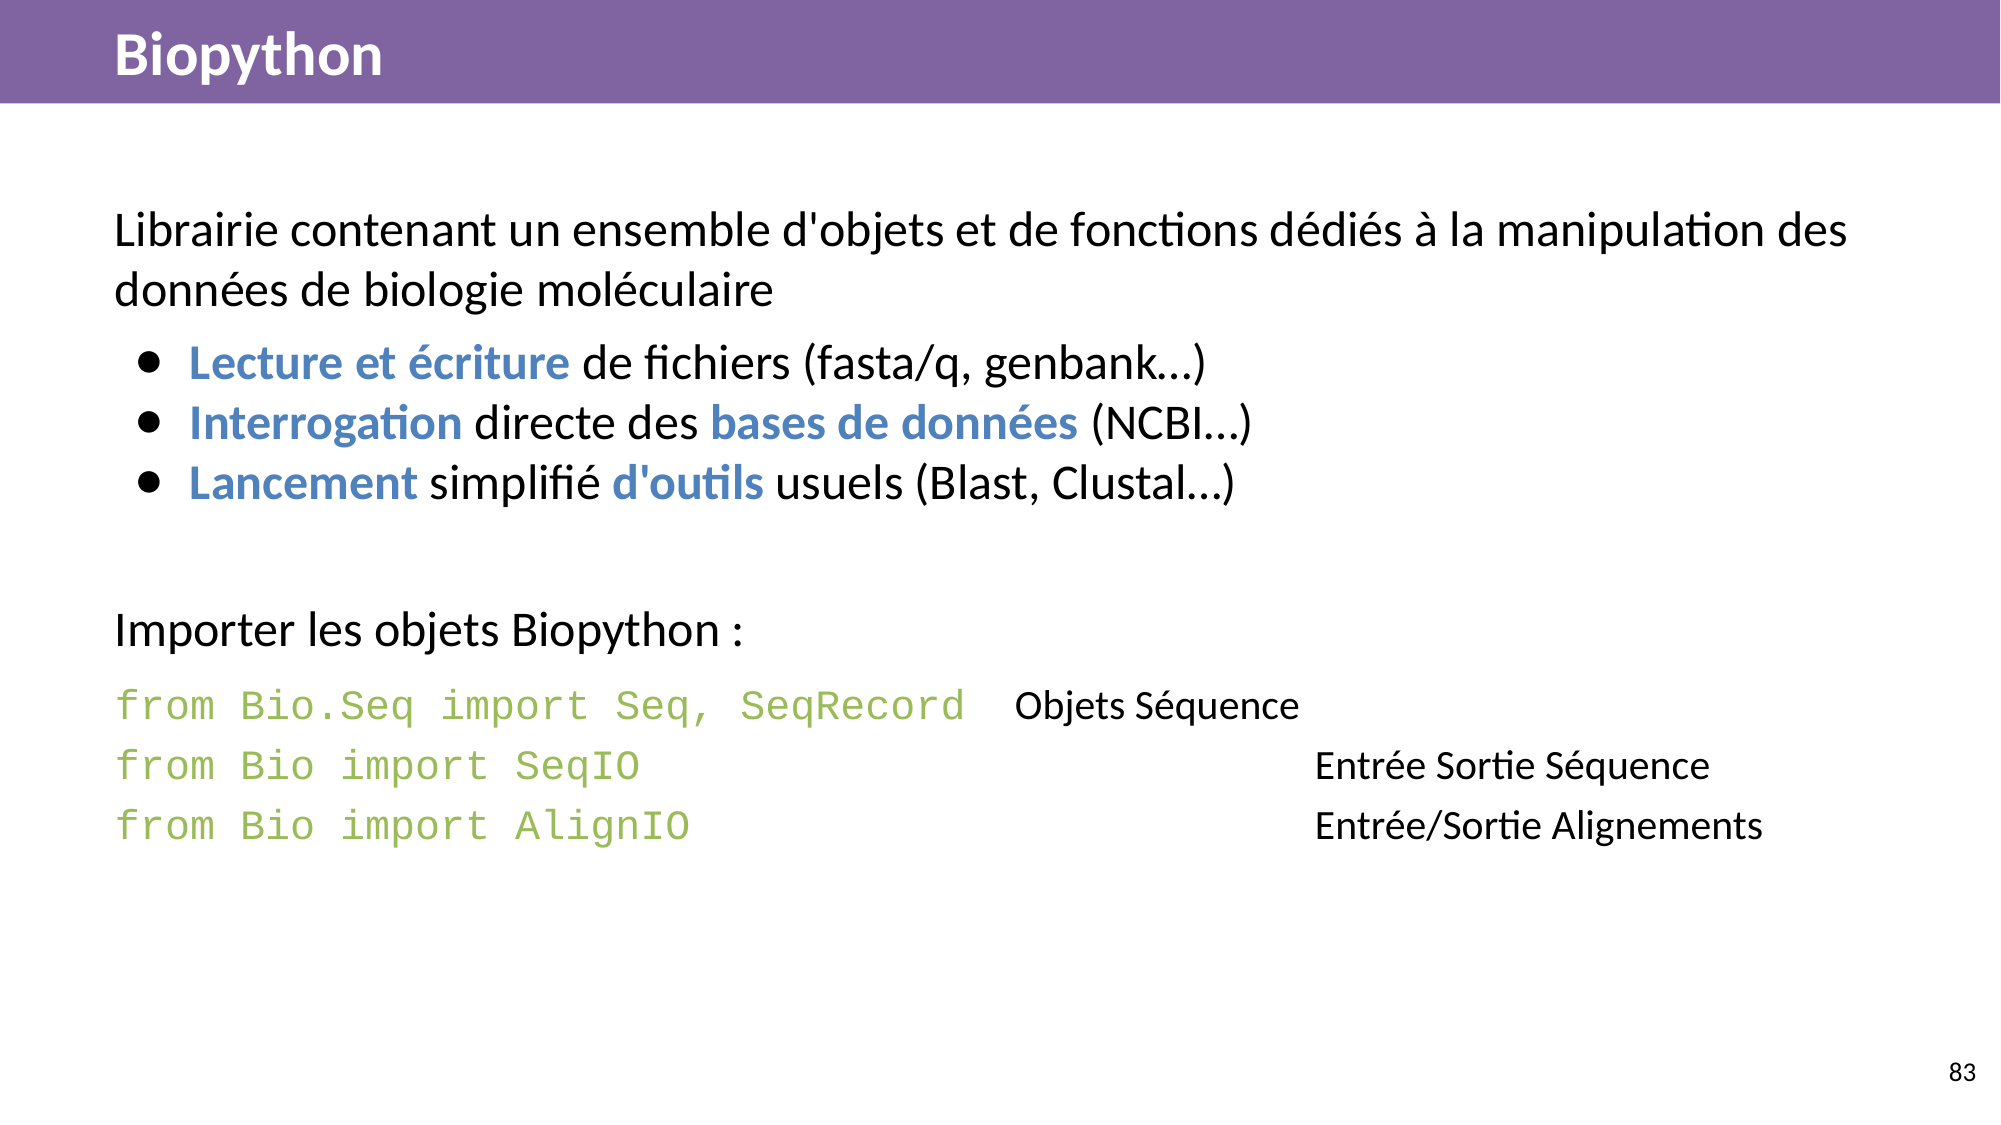

# Biopython
Librairie contenant un ensemble d'objets et de fonctions dédiés à la manipulation des données de biologie moléculaire
Lecture et écriture de fichiers (fasta/q, genbank…)
Interrogation directe des bases de données (NCBI…)
Lancement simplifié d'outils usuels (Blast, Clustal…)

Importer les objets Biopython :
from Bio.Seq import Seq, SeqRecord	Objets Séquence
from Bio import SeqIO					Entrée Sortie Séquence
from Bio import AlignIO					Entrée/Sortie Alignements
83